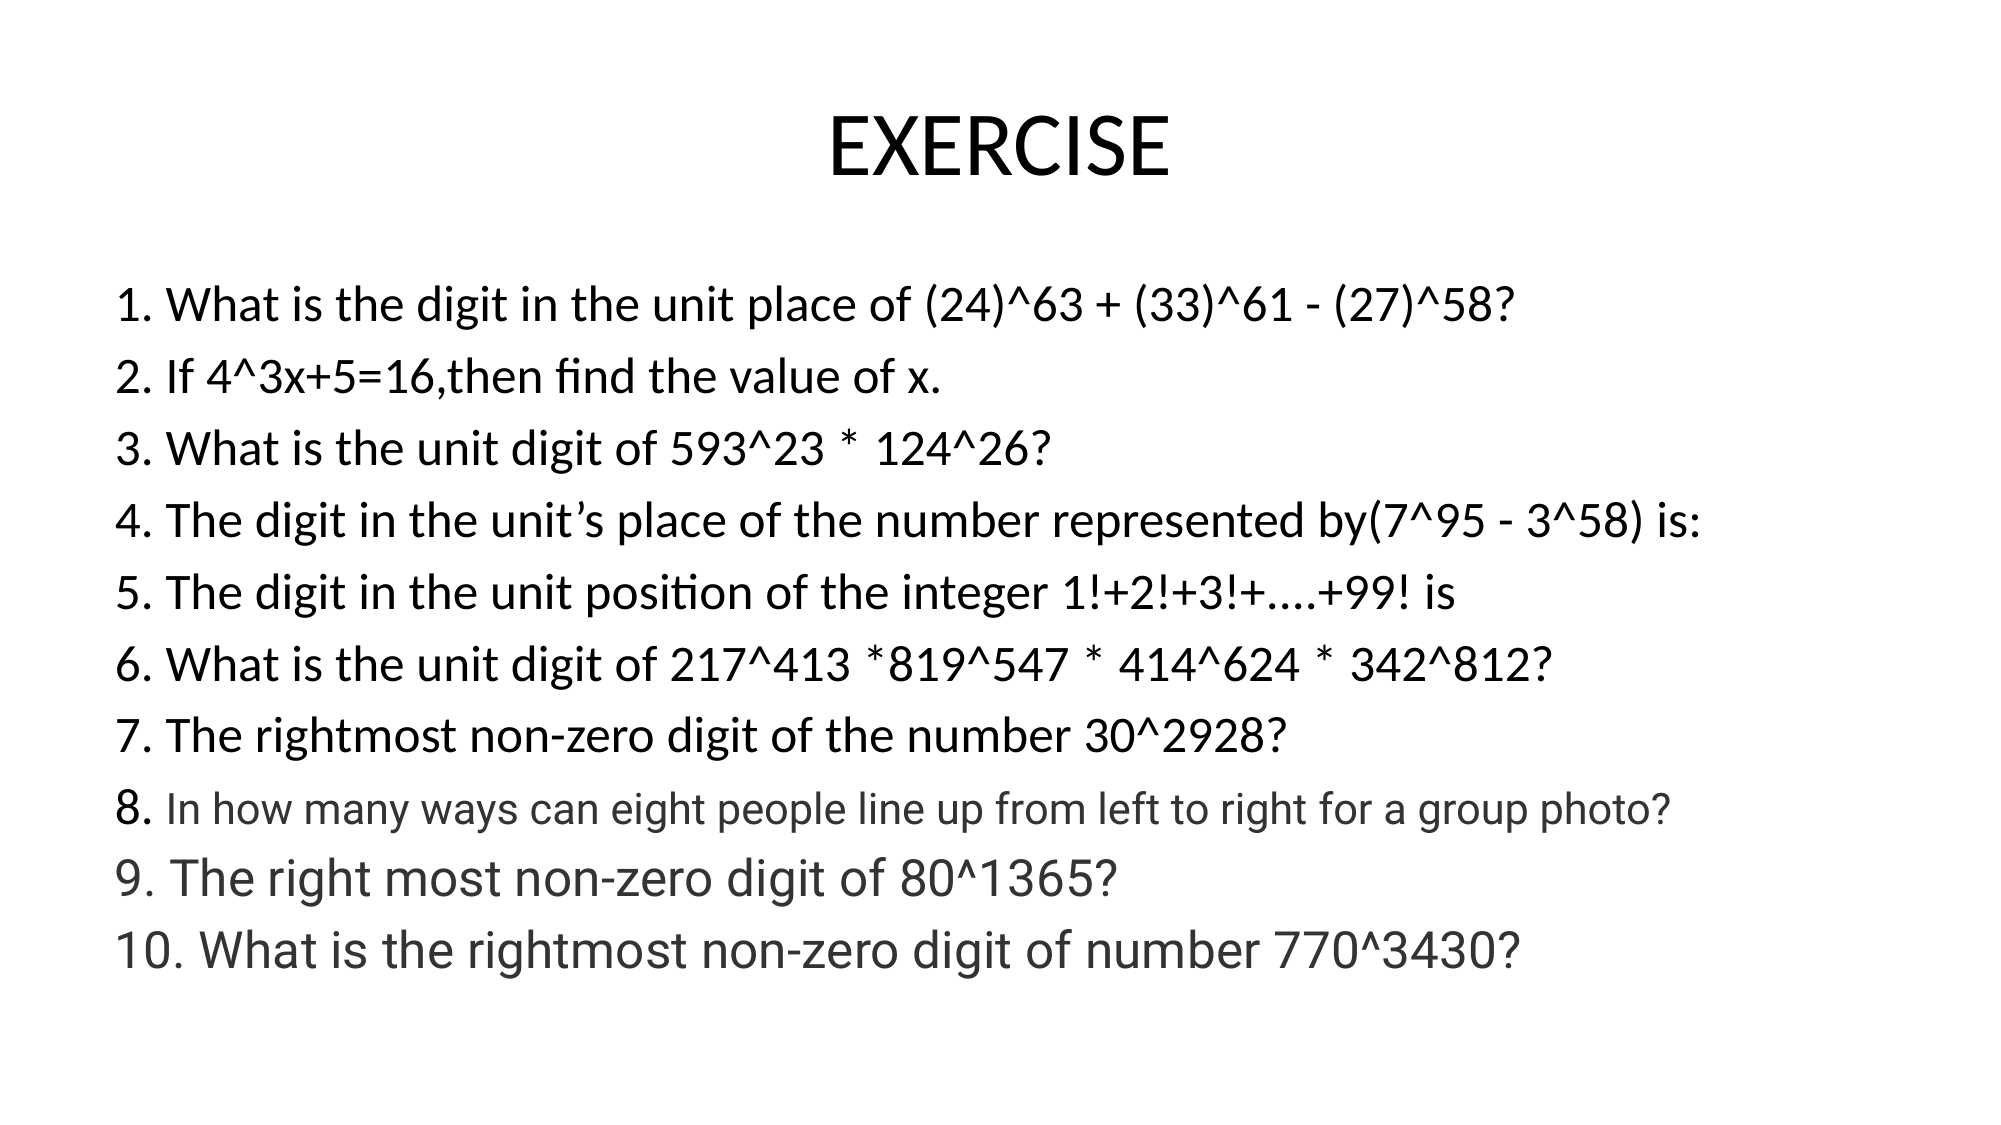

# EXERCISE
1. What is the digit in the unit place of (24)^63 + (33)^61 - (27)^58?
2. If 4^3x+5=16,then find the value of x.
3. What is the unit digit of 593^23 * 124^26?
4. The digit in the unit’s place of the number represented by(7^95 - 3^58) is:
5. The digit in the unit position of the integer 1!+2!+3!+....+99! is
6. What is the unit digit of 217^413 *819^547 * 414^624 * 342^812?
7. The rightmost non-zero digit of the number 30^2928?
8. In how many ways can eight people line up from left to right for a group photo?
9. The right most non-zero digit of 80^1365?
10. What is the rightmost non-zero digit of number 770^3430?